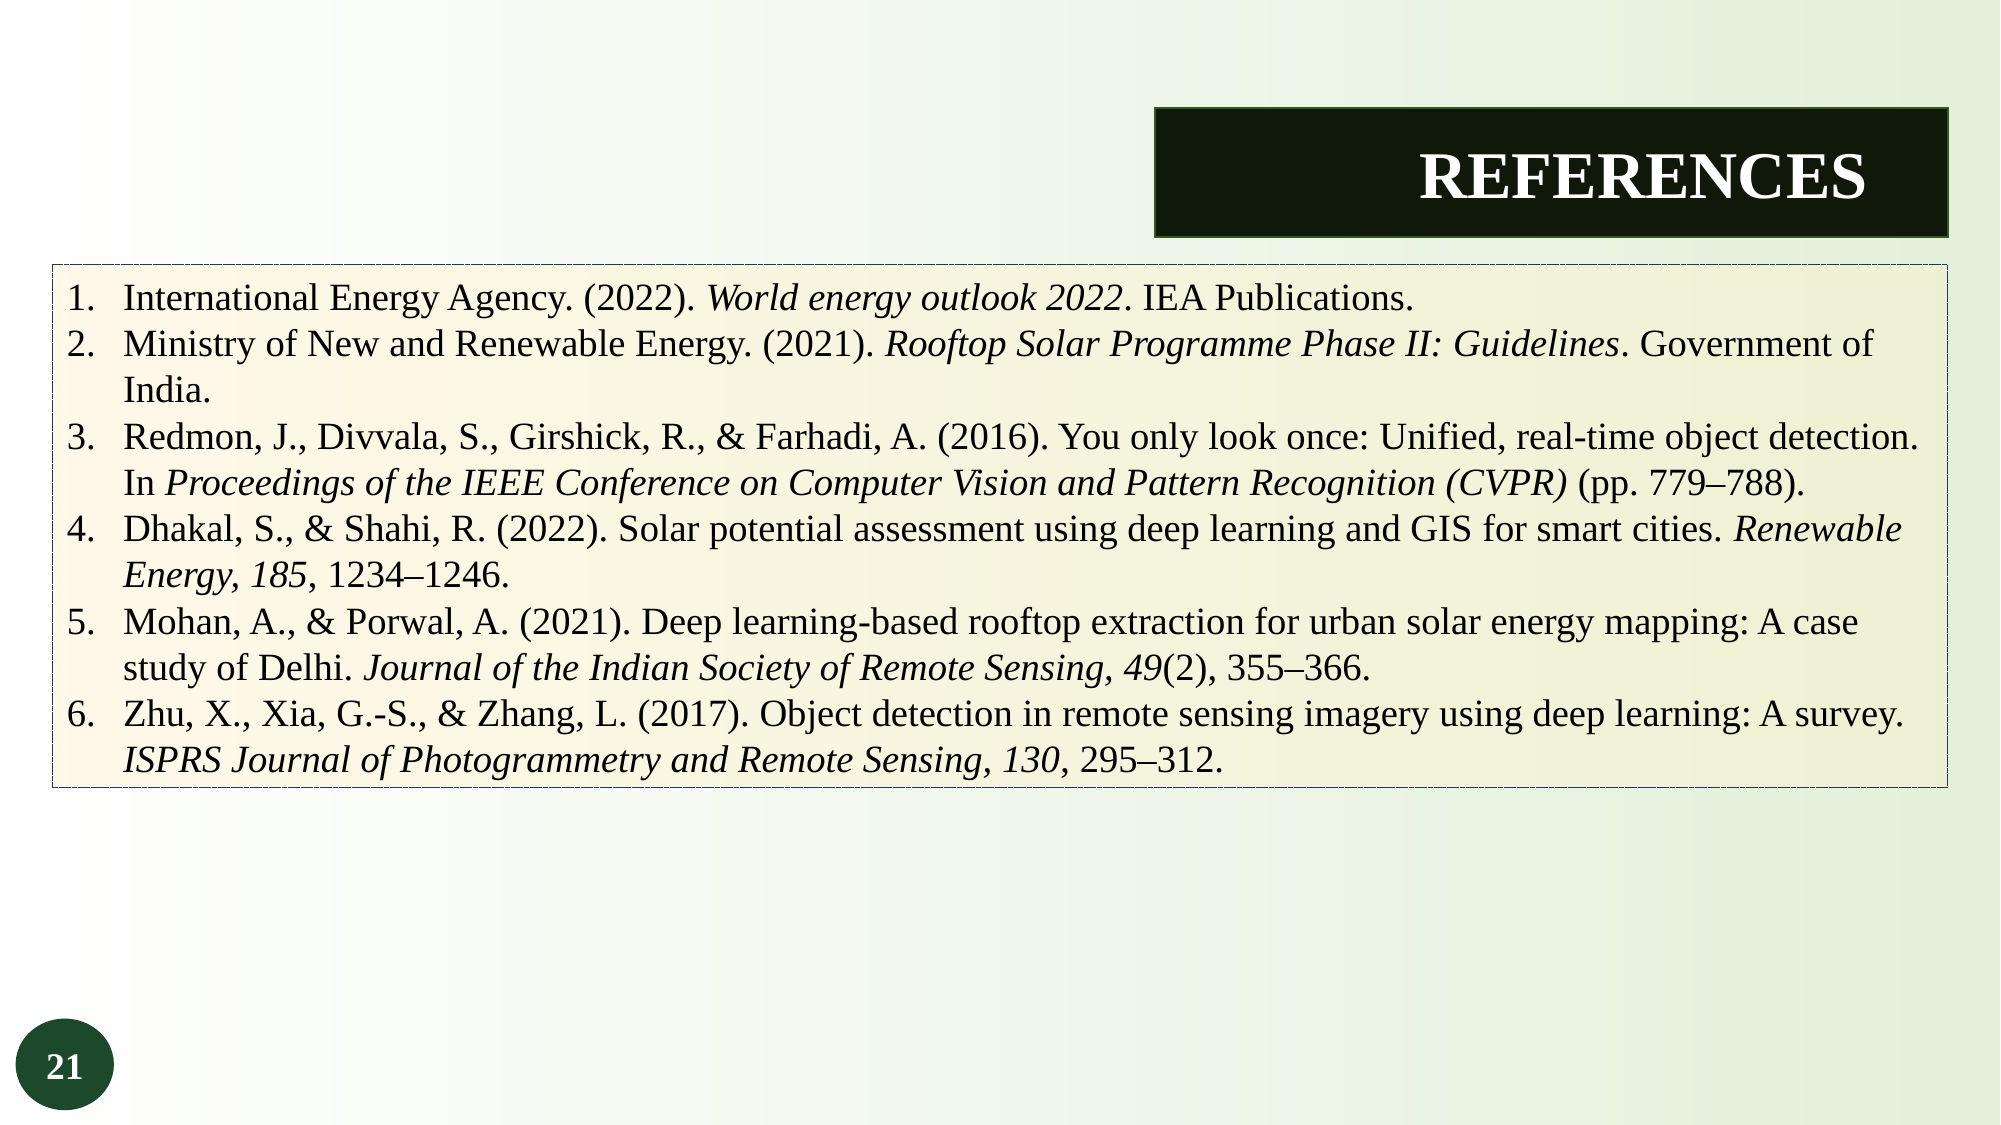

REFERENCES
International Energy Agency. (2022). World energy outlook 2022. IEA Publications.
Ministry of New and Renewable Energy. (2021). Rooftop Solar Programme Phase II: Guidelines. Government of India.
Redmon, J., Divvala, S., Girshick, R., & Farhadi, A. (2016). You only look once: Unified, real-time object detection. In Proceedings of the IEEE Conference on Computer Vision and Pattern Recognition (CVPR) (pp. 779–788).
Dhakal, S., & Shahi, R. (2022). Solar potential assessment using deep learning and GIS for smart cities. Renewable Energy, 185, 1234–1246.
Mohan, A., & Porwal, A. (2021). Deep learning-based rooftop extraction for urban solar energy mapping: A case study of Delhi. Journal of the Indian Society of Remote Sensing, 49(2), 355–366.
Zhu, X., Xia, G.-S., & Zhang, L. (2017). Object detection in remote sensing imagery using deep learning: A survey. ISPRS Journal of Photogrammetry and Remote Sensing, 130, 295–312.
21